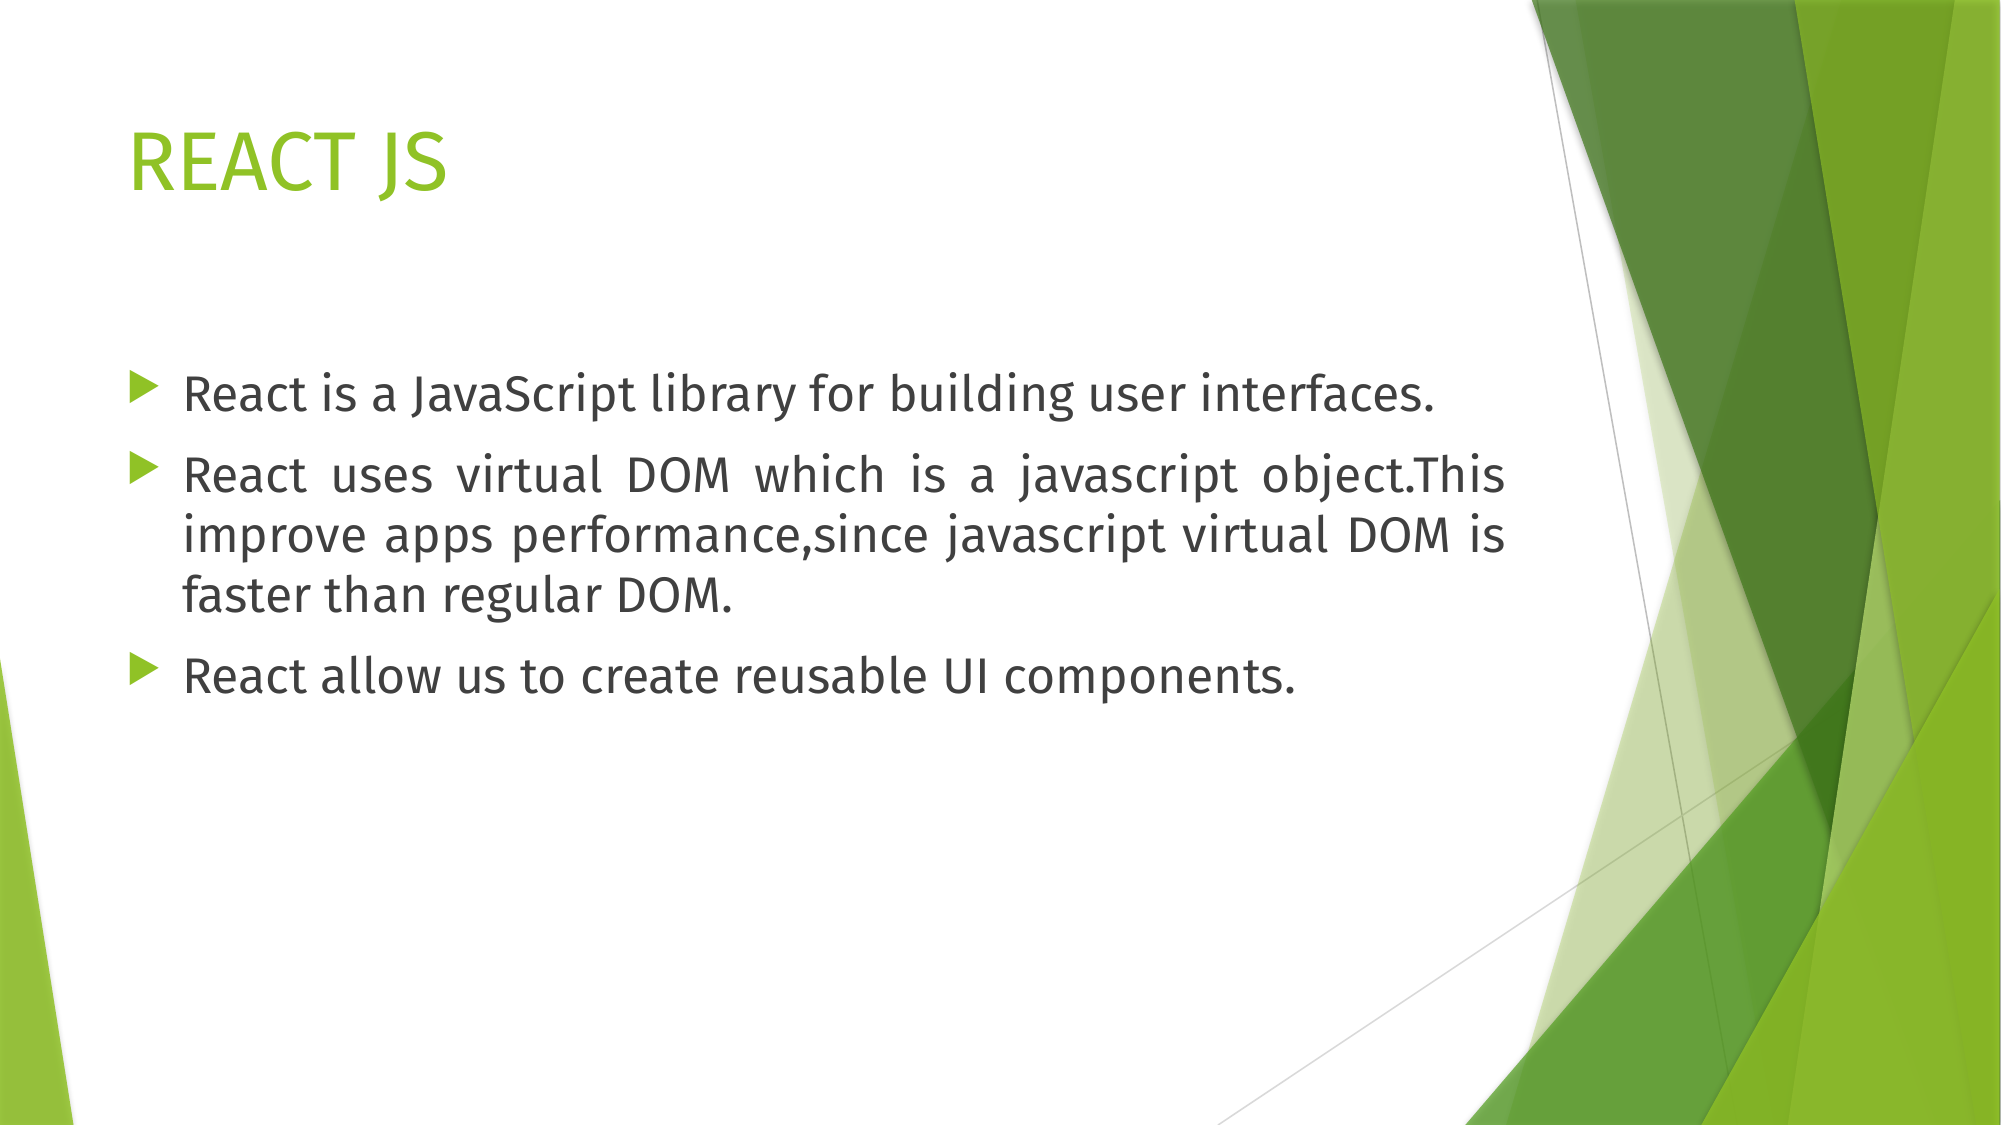

# REACT JS
React is a JavaScript library for building user interfaces.
React uses virtual DOM which is a javascript object.This improve apps performance,since javascript virtual DOM is faster than regular DOM.
React allow us to create reusable UI components.